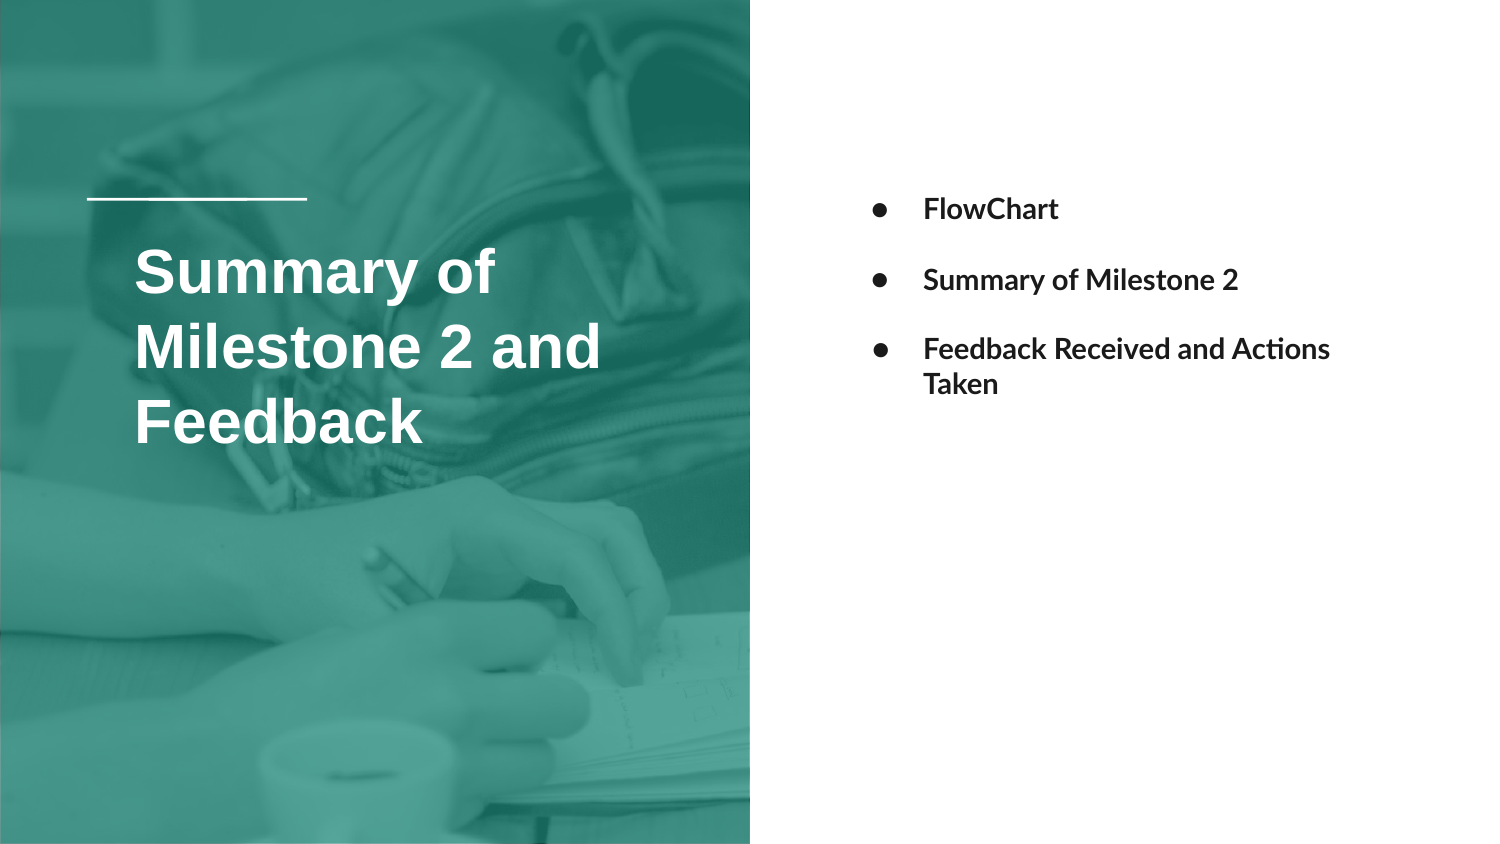

FlowChart

Summary of Milestone 2

Feedback Received and Actions Taken

# Summary of Milestone 2 and Feedback